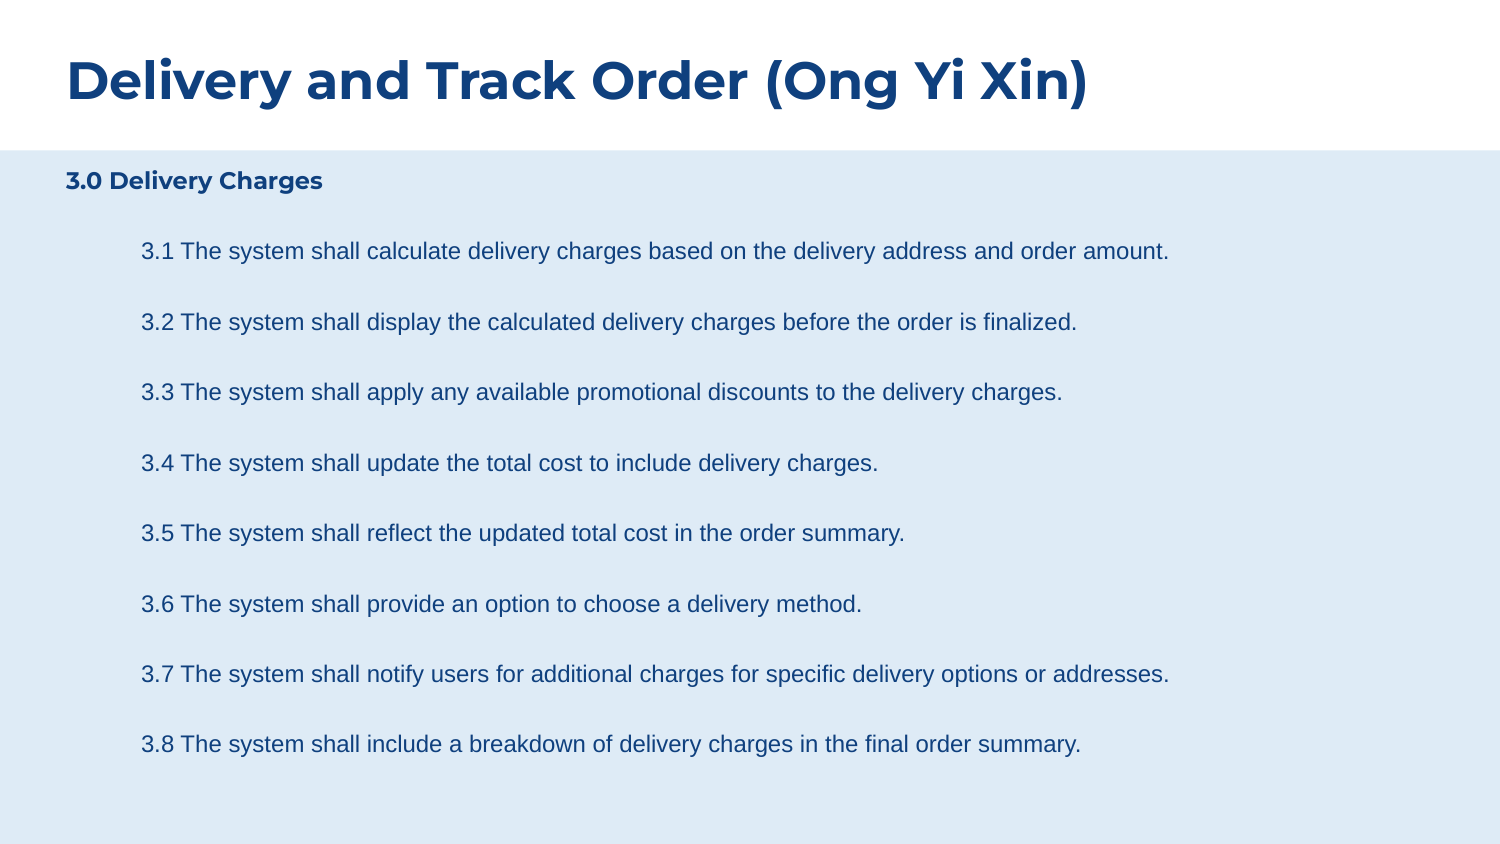

# Delivery and Track Order (Ong Yi Xin)
3.0 Delivery Charges
3.1 The system shall calculate delivery charges based on the delivery address and order amount.
3.2 The system shall display the calculated delivery charges before the order is finalized.
3.3 The system shall apply any available promotional discounts to the delivery charges.
3.4 The system shall update the total cost to include delivery charges.
3.5 The system shall reflect the updated total cost in the order summary.
3.6 The system shall provide an option to choose a delivery method.
3.7 The system shall notify users for additional charges for specific delivery options or addresses.
3.8 The system shall include a breakdown of delivery charges in the final order summary.